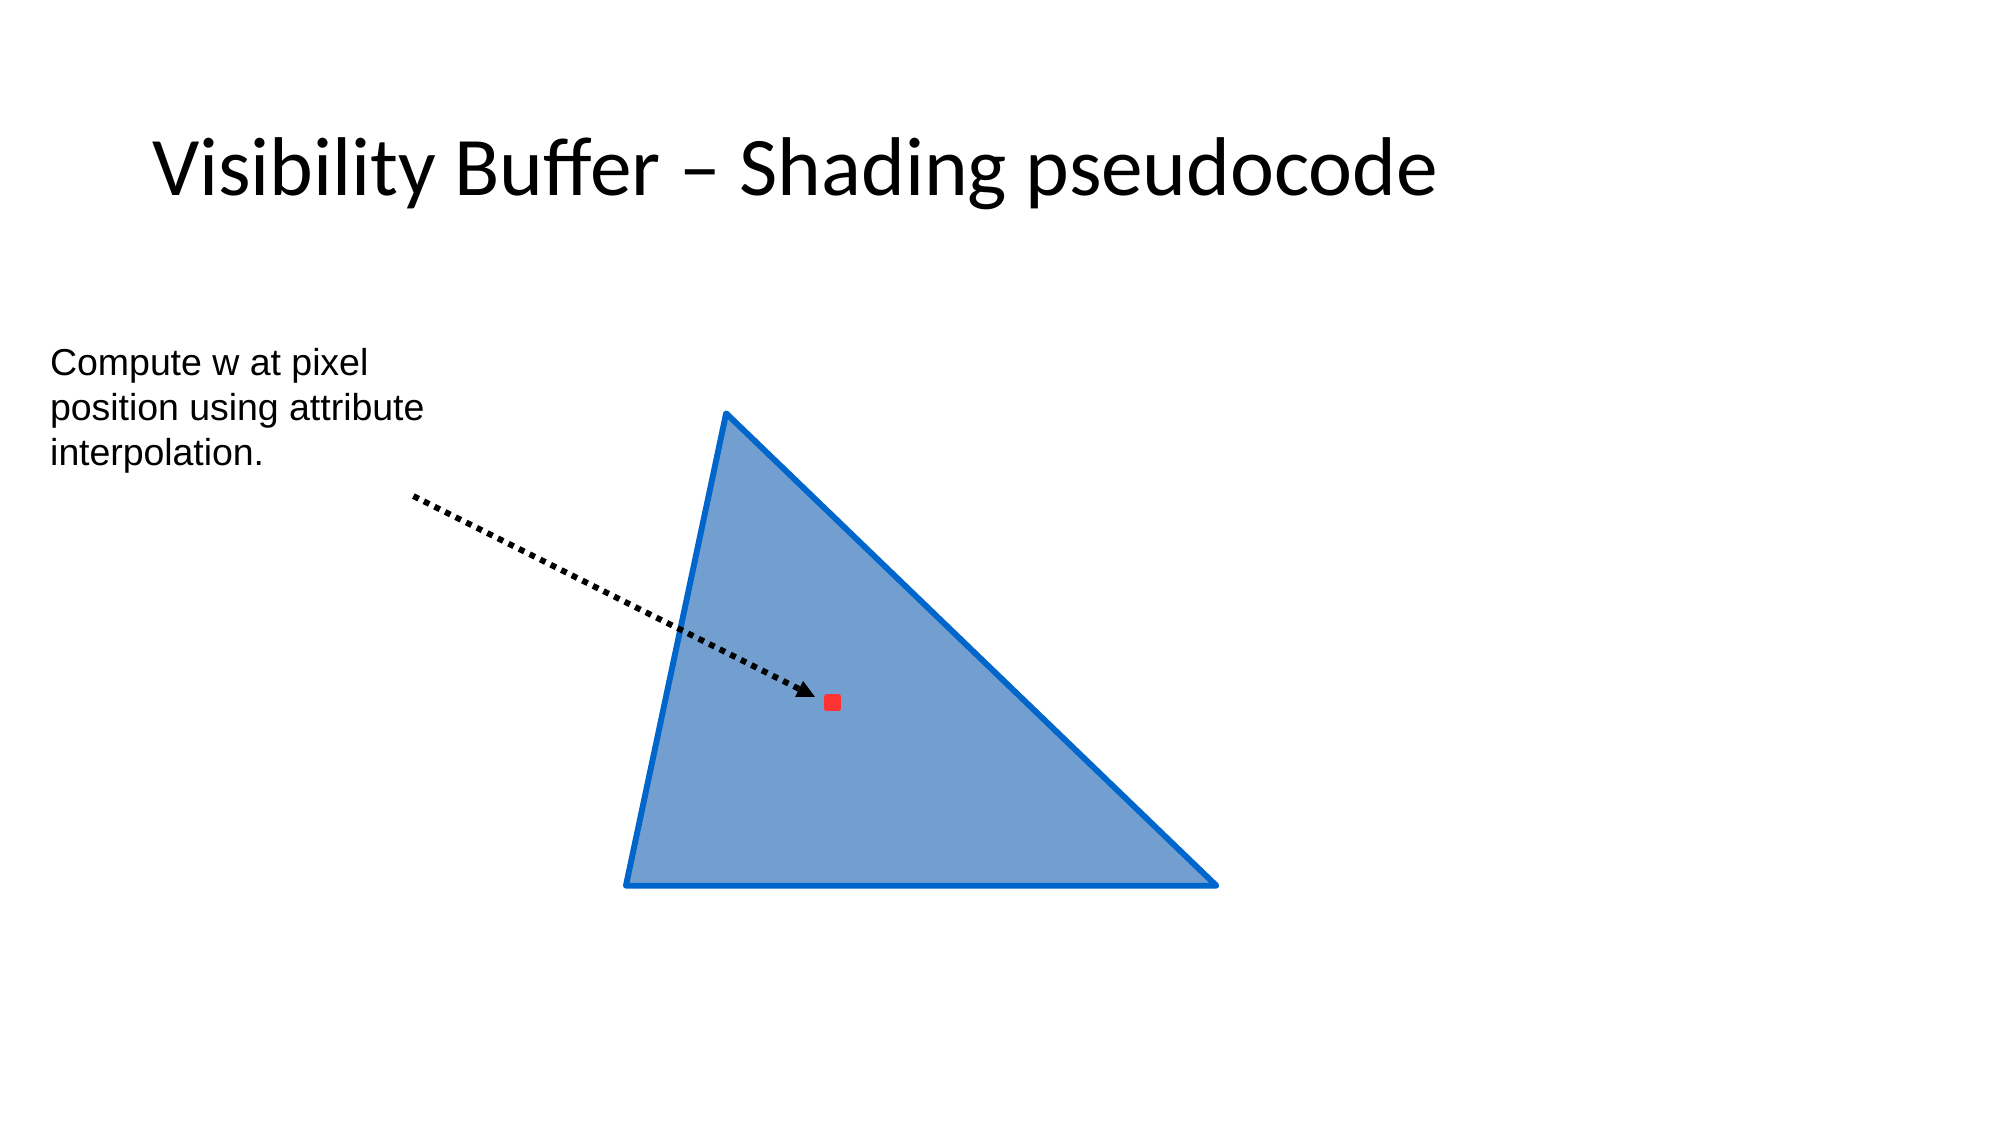

Visibility Buffer – Shading pseudocode
Compute w at pixel position using attribute interpolation.